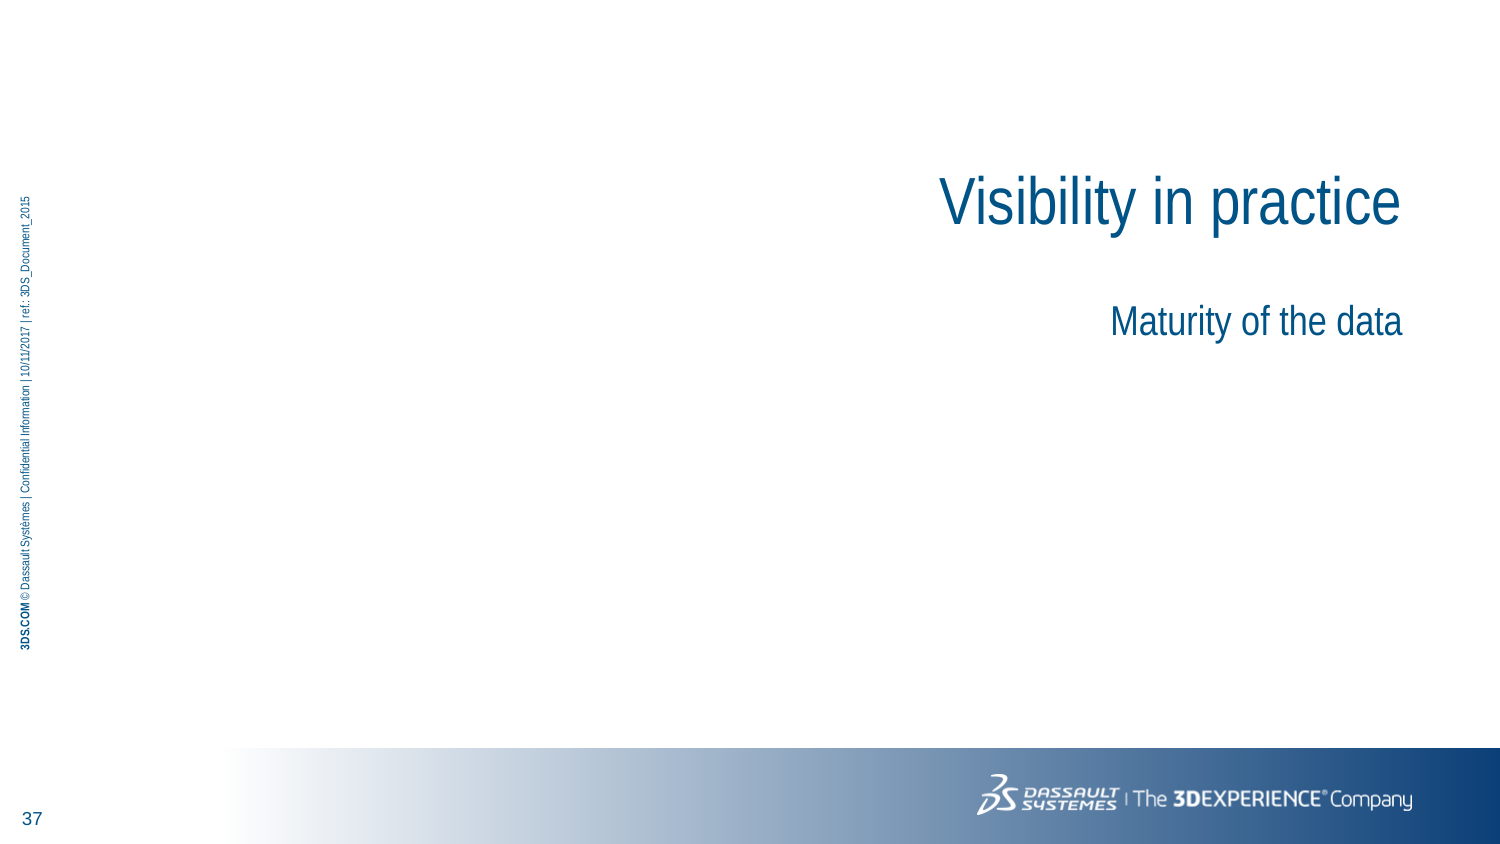

Visibility in practice
Maturity of the data